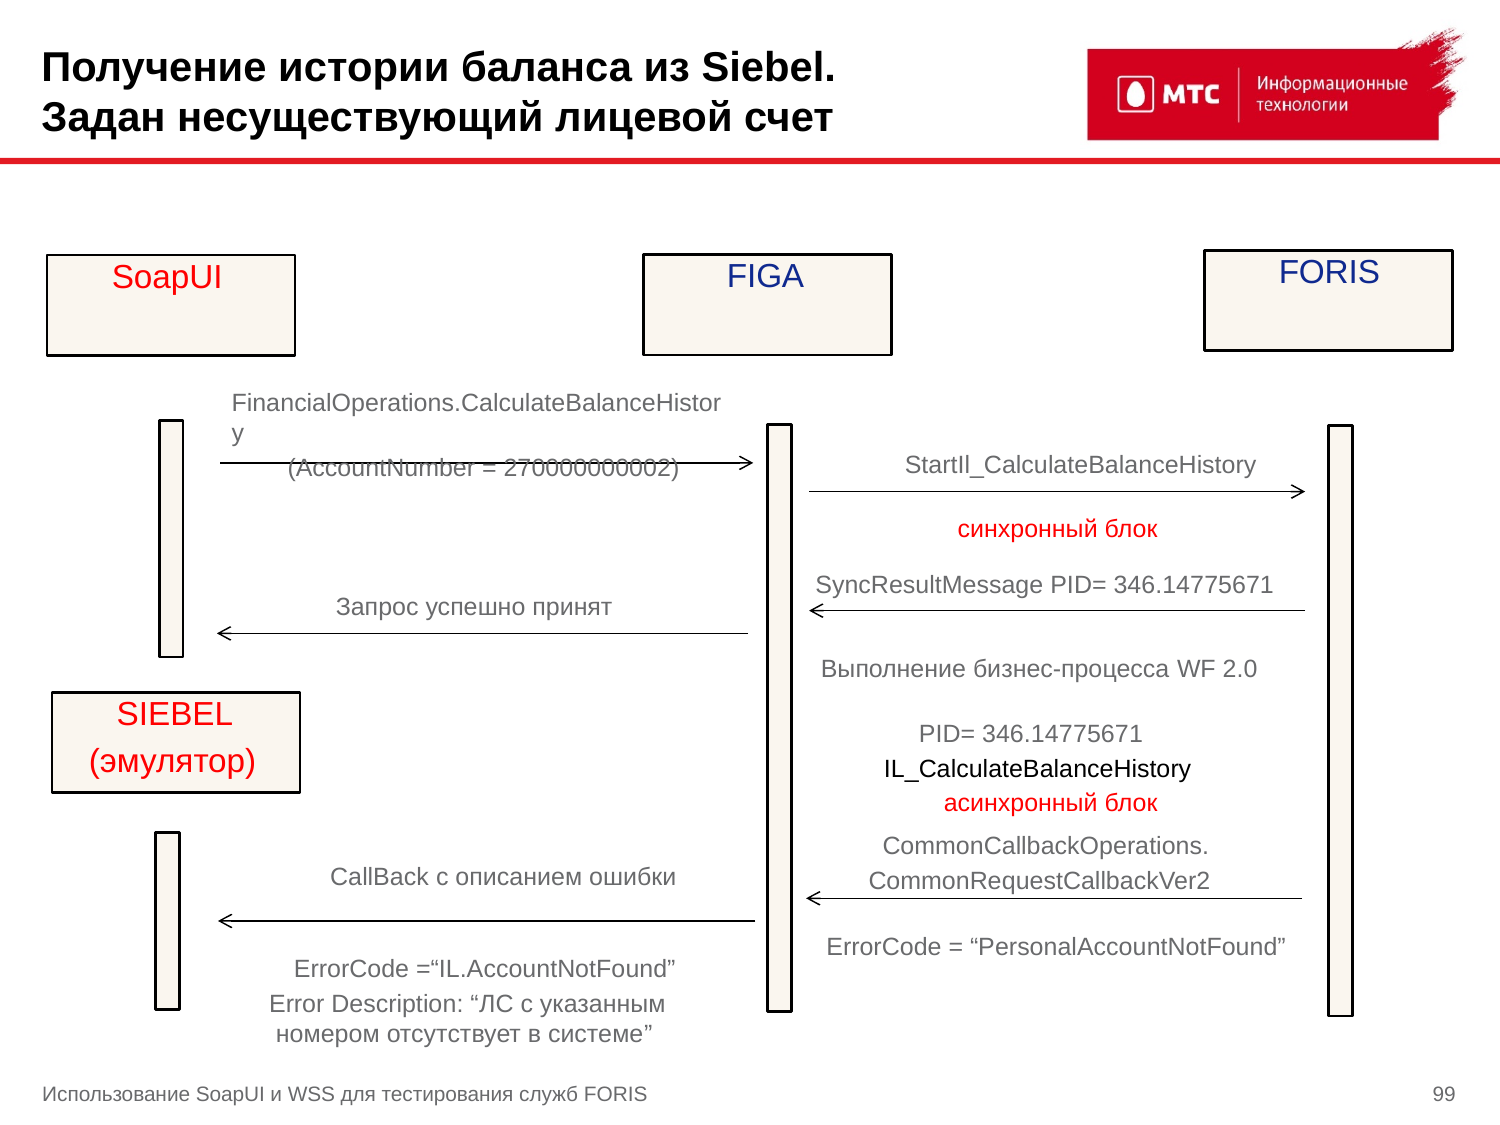

# Получение истории баланса из Siebel. Задан несуществующий лицевой счет
        FORIS
         FIGA
       SoapUI
FinancialOperations.CalculateBalanceHistory
        (AccountNumber = 270000000002)

             StartIl_CalculateBalanceHistory
         синхронный блок
SyncResultMessage PID= 346.14775671
   Запрос успешно принят
Выполнение бизнес-процесса WF 2.0
              PID= 346.14775671
         IL_CalculateBalanceHistory

       SIEBEL
    (эмулятор)
       асинхронный блок
        CommonCallbackOperations.
      CommonRequestCallbackVer2

          CallBack с описанием ошибки
ErrorCode = “PersonalAccountNotFound”
      ErrorCode =“IL.AccountNotFound”
Error Description: “ЛС с указанным номером отсутствует в системе”
Использование SoapUI и WSS для тестирования служб FORIS
99